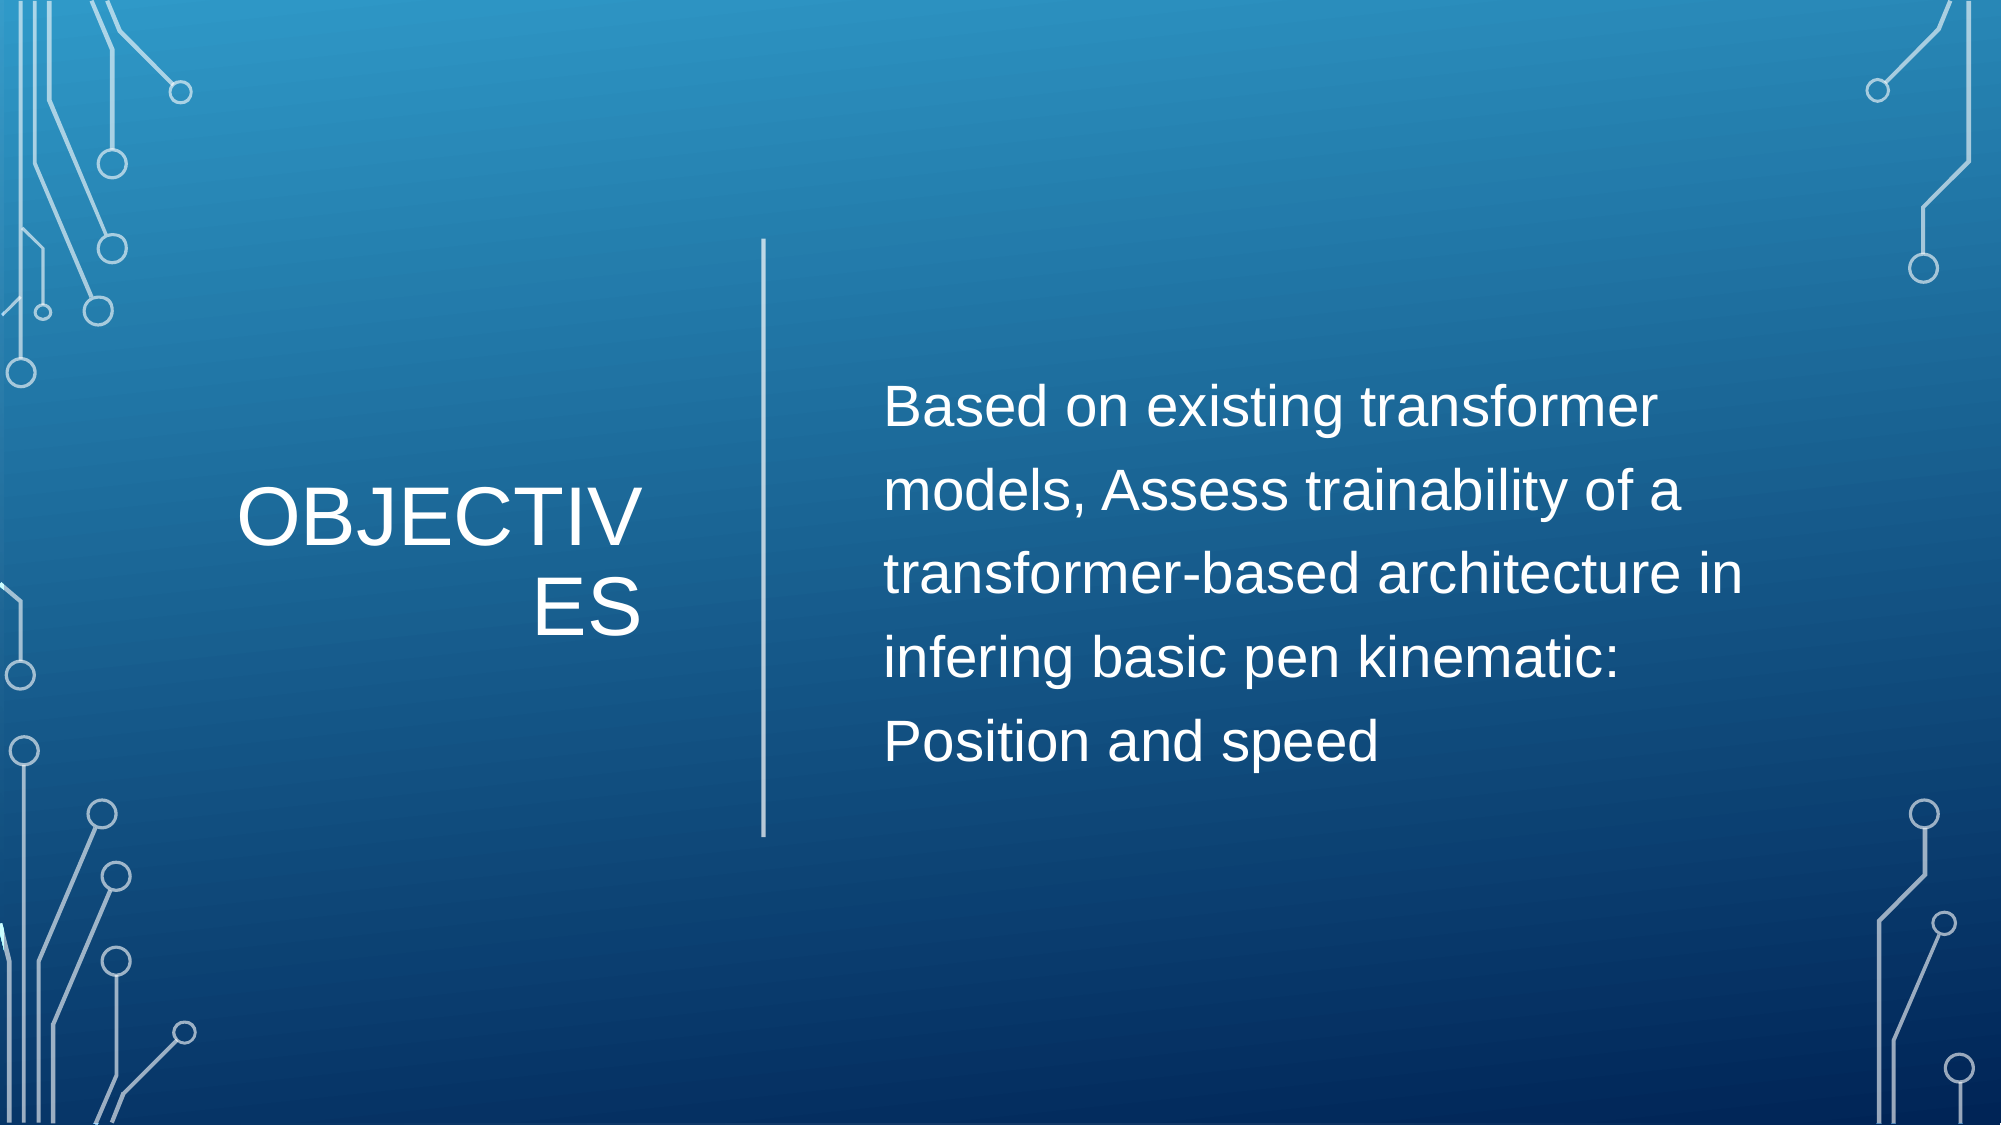

# Objectives
Based on existing transformer models, Assess trainability of a transformer-based architecture in infering basic pen kinematic: Position and speed